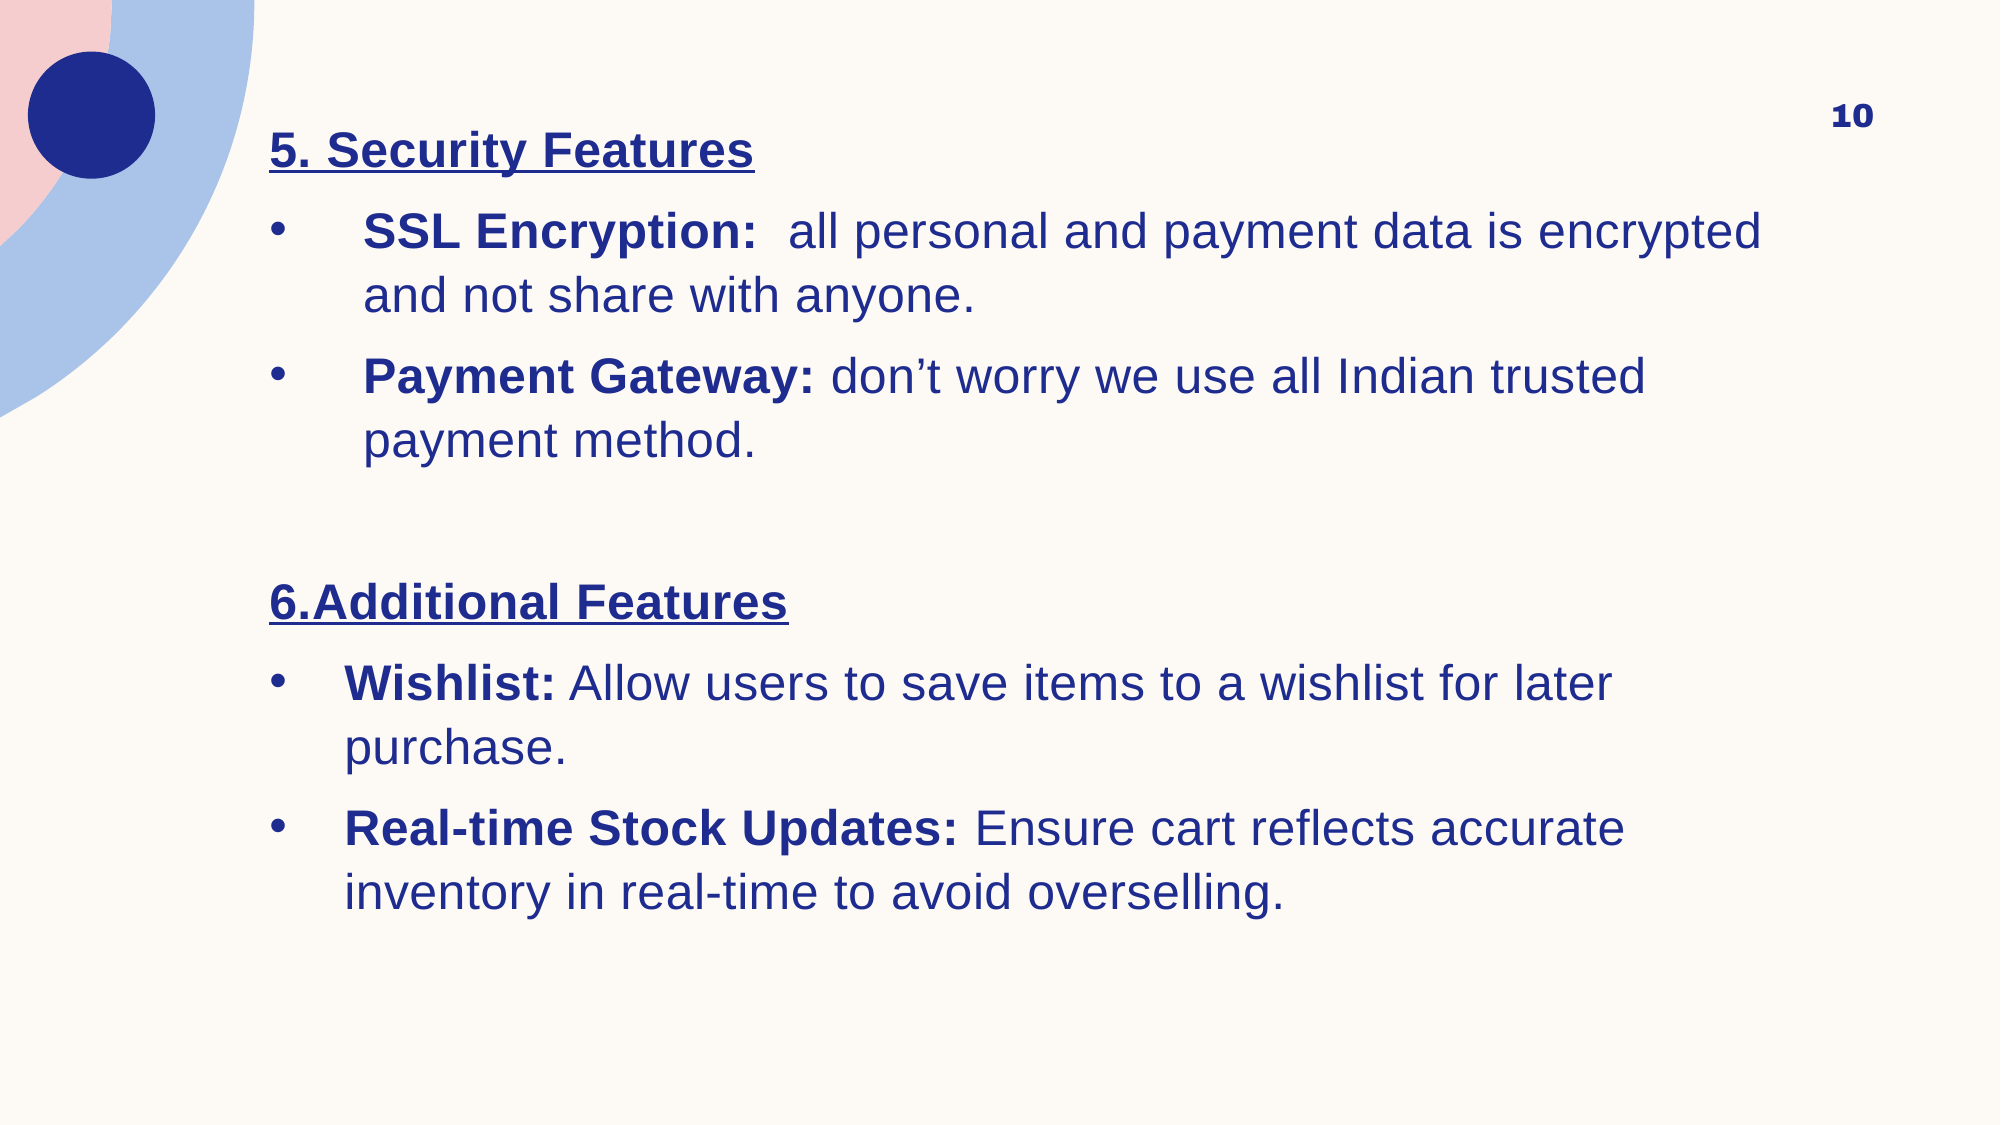

10
5. Security Features
SSL Encryption:  all personal and payment data is encrypted and not share with anyone.
Payment Gateway: don’t worry we use all Indian trusted payment method.

6.Additional Features
Wishlist: Allow users to save items to a wishlist for later purchase.
Real-time Stock Updates: Ensure cart reflects accurate inventory in real-time to avoid overselling.